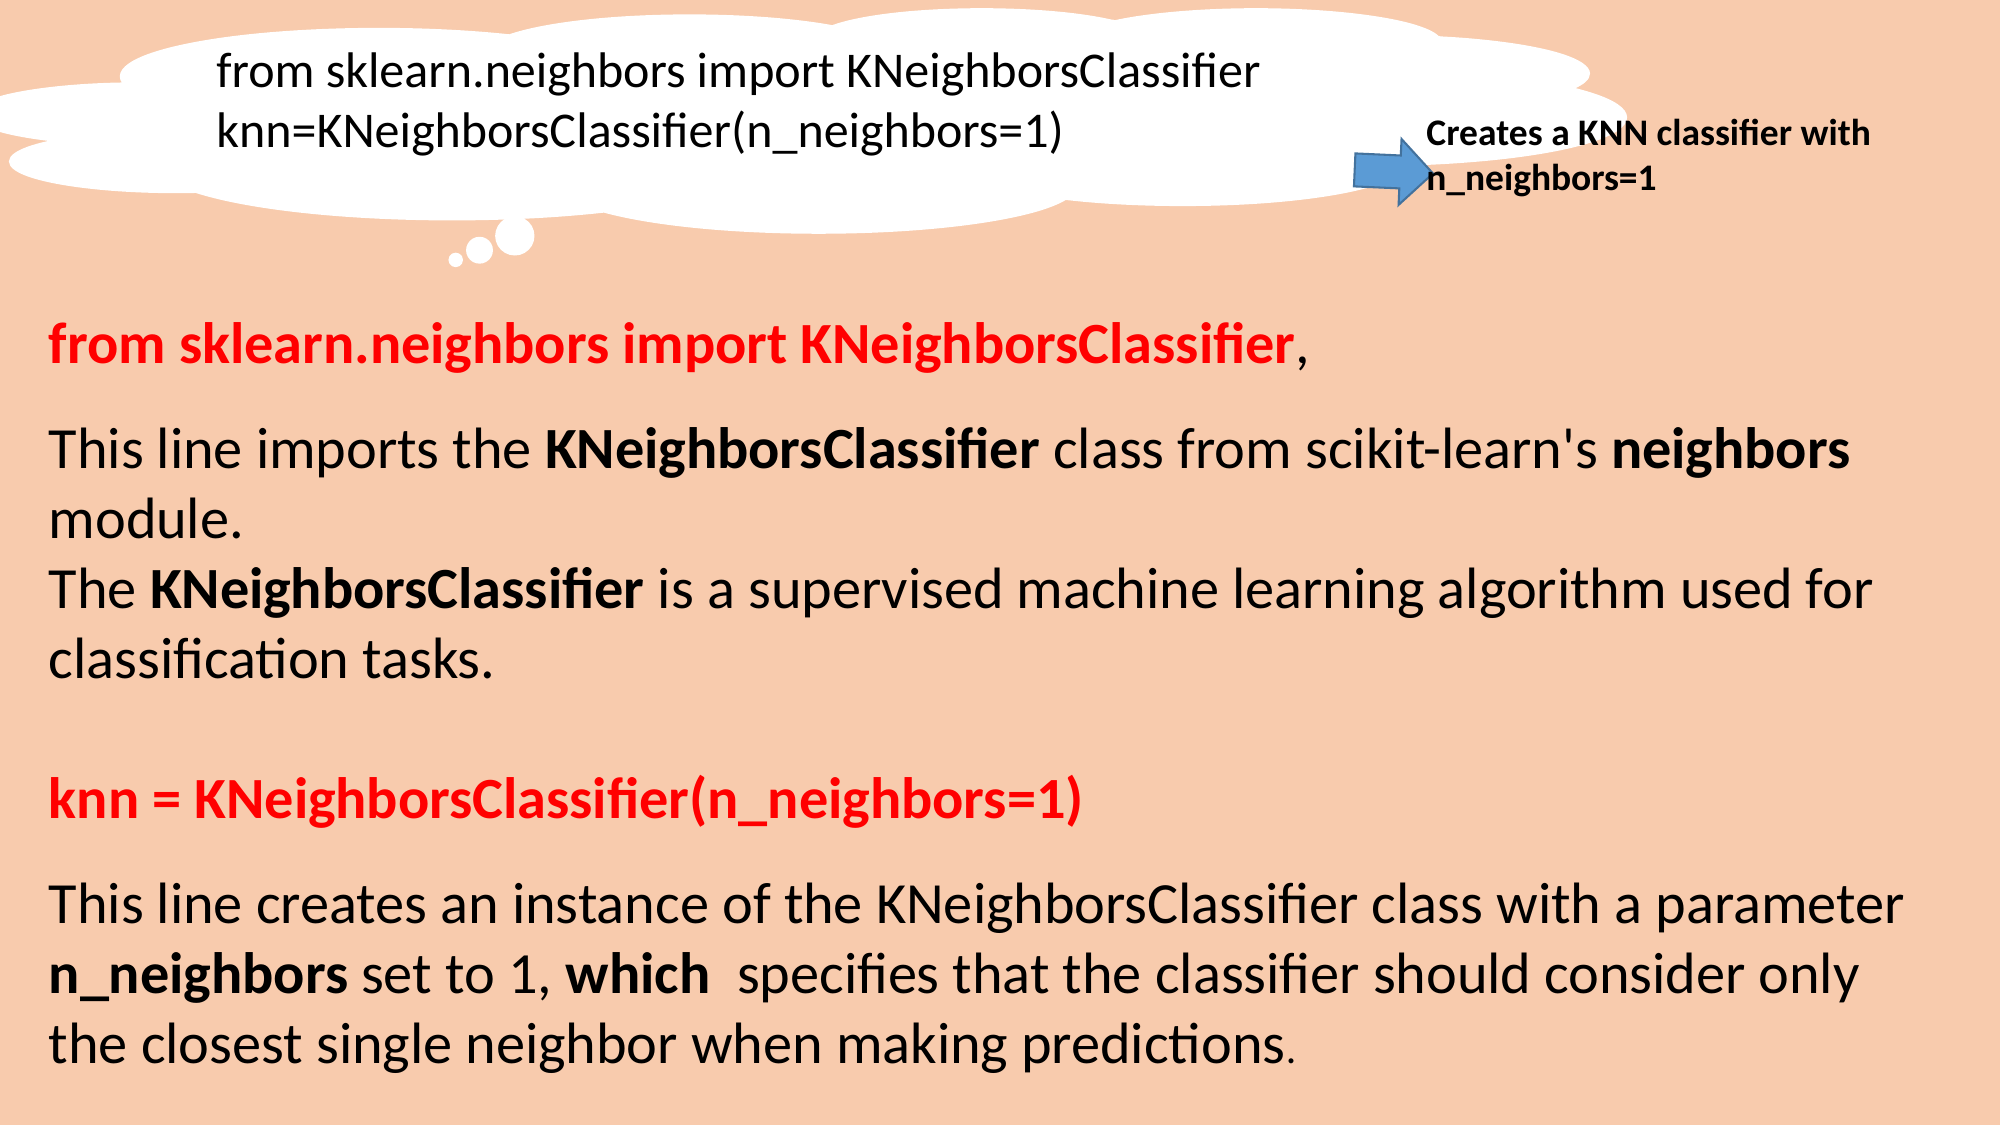

from sklearn.neighbors import KNeighborsClassifier
knn=KNeighborsClassifier(n_neighbors=1)

Creates a KNN classifier with n_neighbors=1

from sklearn.neighbors import KNeighborsClassifier,

This line imports the KNeighborsClassifier class from scikit-learn's neighbors module.
The KNeighborsClassifier is a supervised machine learning algorithm used for classification tasks.

knn = KNeighborsClassifier(n_neighbors=1)

This line creates an instance of the KNeighborsClassifier class with a parameter n_neighbors set to 1, which  specifies that the classifier should consider only the closest single neighbor when making predictions.